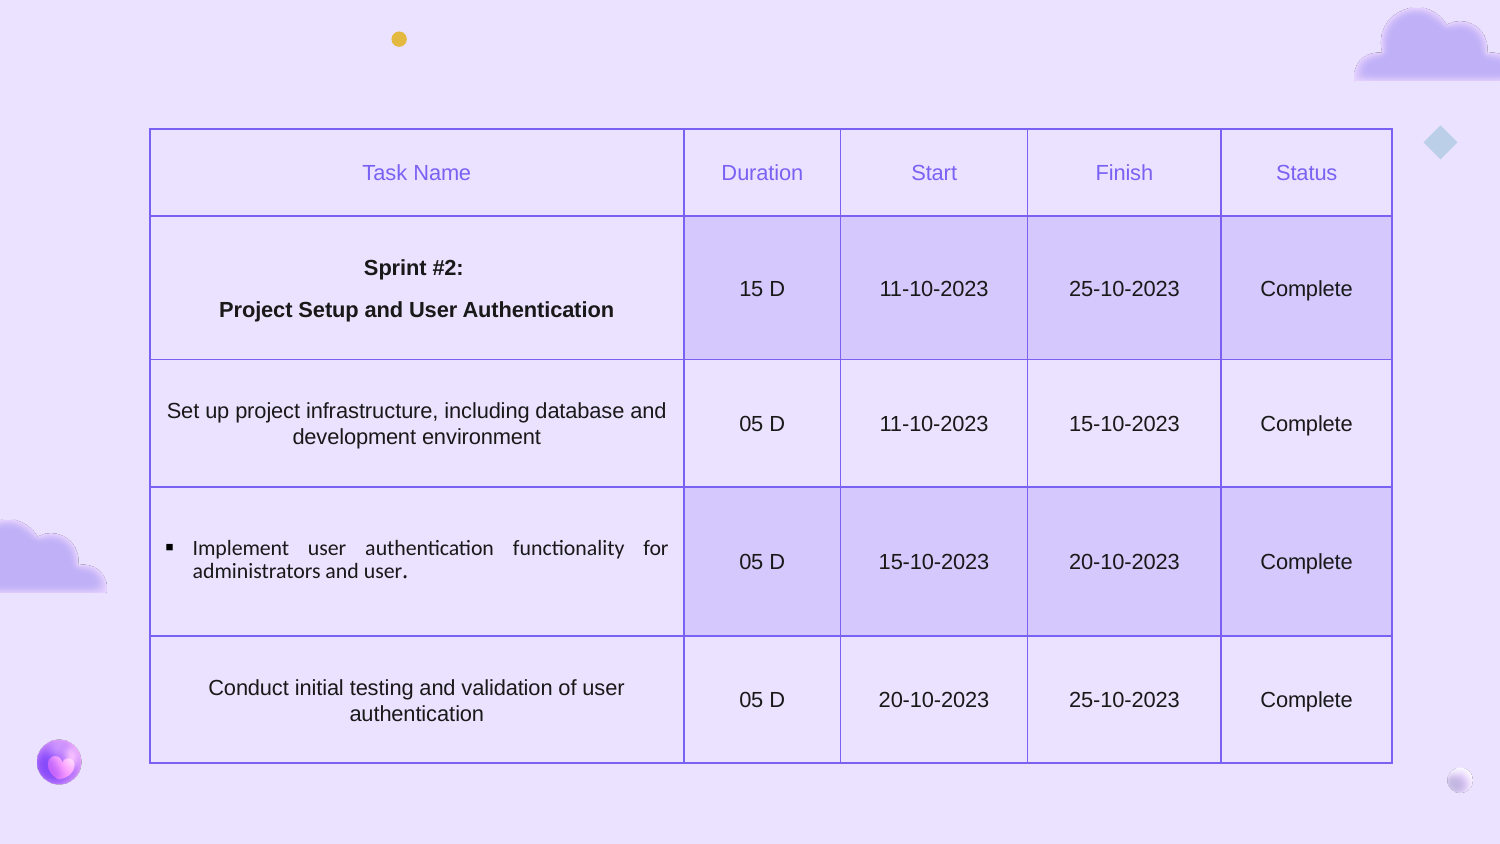

| Task Name | Duration | Start | Finish | Status |
| --- | --- | --- | --- | --- |
| Sprint #2: Project Setup and User Authentication | 15 D | 11-10-2023 | 25-10-2023 | Complete |
| Set up project infrastructure, including database and development environment | 05 D | 11-10-2023 | 15-10-2023 | Complete |
| Implement user authentication functionality for administrators and user. | 05 D | 15-10-2023 | 20-10-2023 | Complete |
| Conduct initial testing and validation of user authentication | 05 D | 20-10-2023 | 25-10-2023 | Complete |